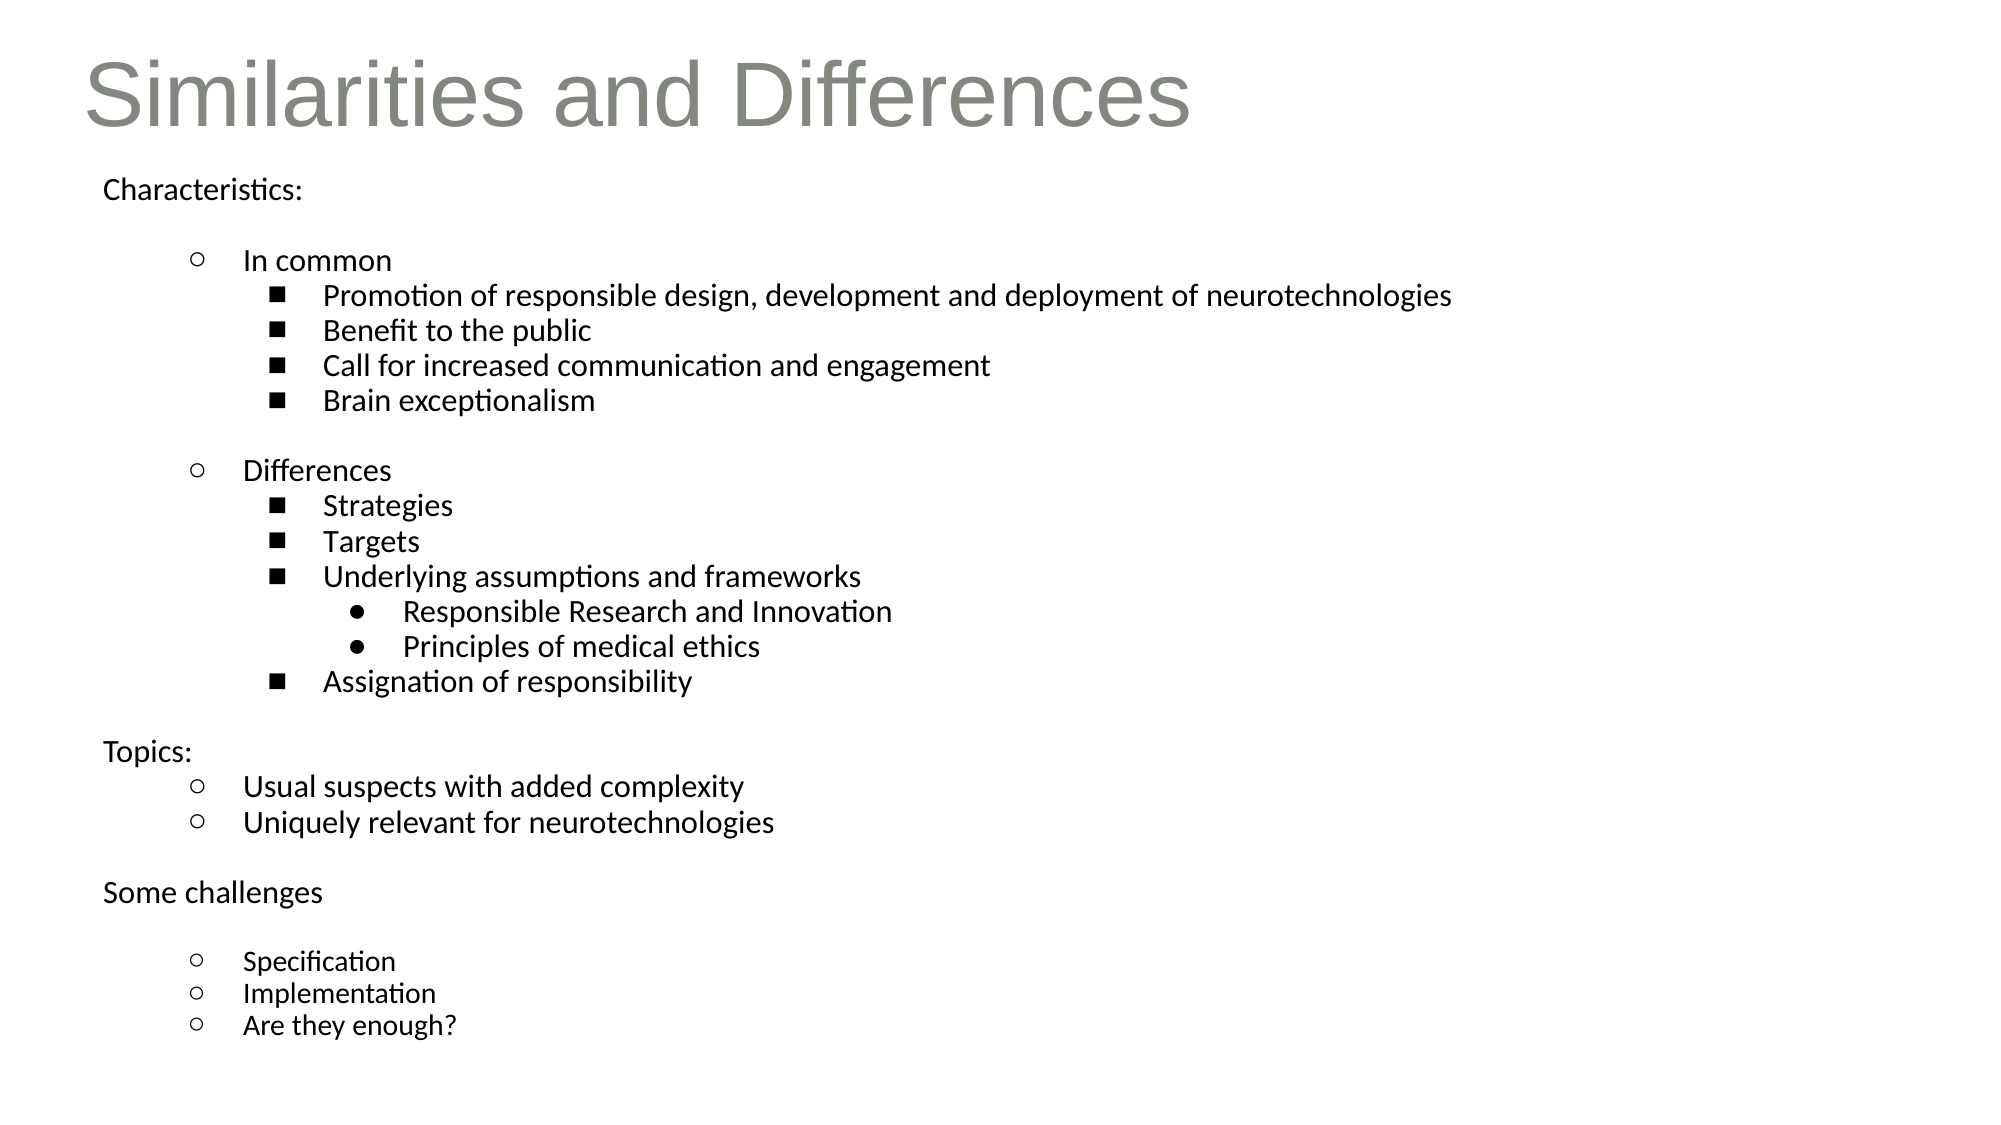

# Similarities and Differences
Characteristics:

In common
Promotion of responsible design, development and deployment of neurotechnologies
Benefit to the public
Call for increased communication and engagement
Brain exceptionalism

Differences
Strategies
Targets
Underlying assumptions and frameworks
Responsible Research and Innovation
Principles of medical ethics
Assignation of responsibility

Topics:
Usual suspects with added complexity
Uniquely relevant for neurotechnologies

Some challenges

Specification
Implementation
Are they enough?